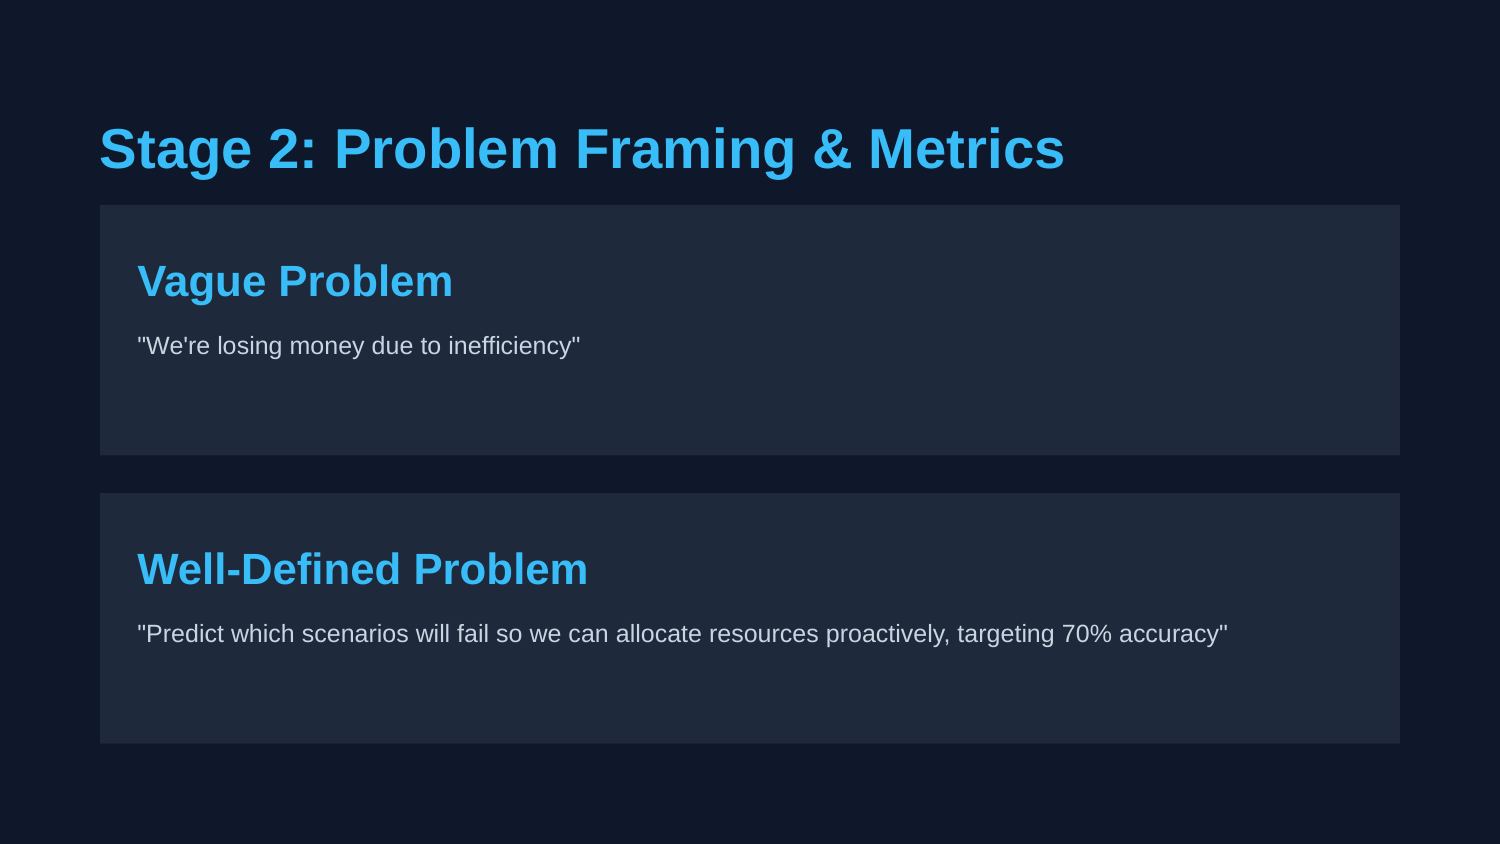

Stage 2: Problem Framing & Metrics

Vague Problem
"We're losing money due to inefficiency"

Well-Defined Problem
"Predict which scenarios will fail so we can allocate resources proactively, targeting 70% accuracy"